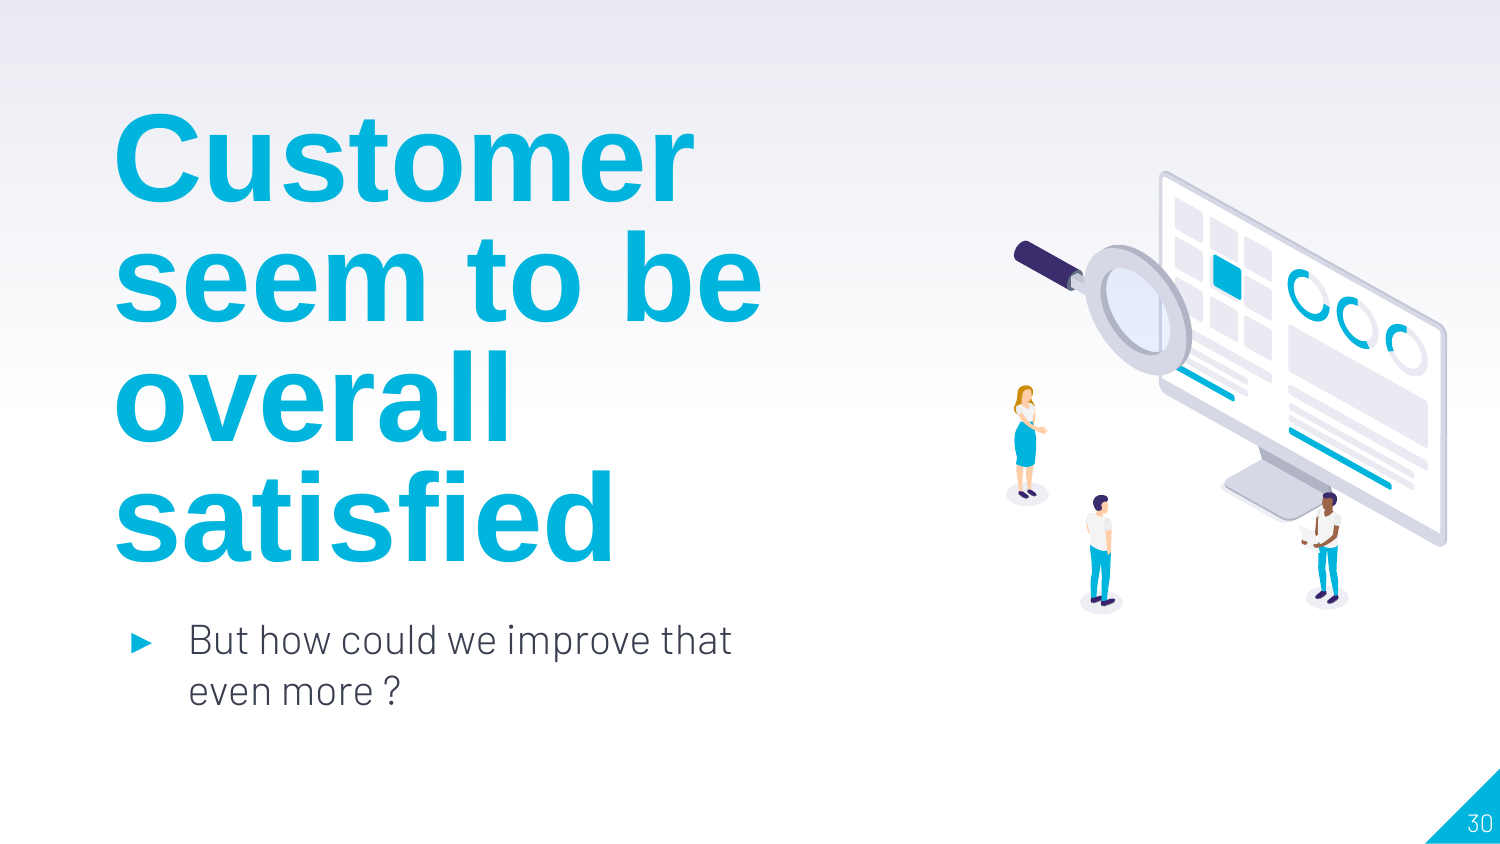

Customer seem to be overall satisfied
But how could we improve that even more ?

30